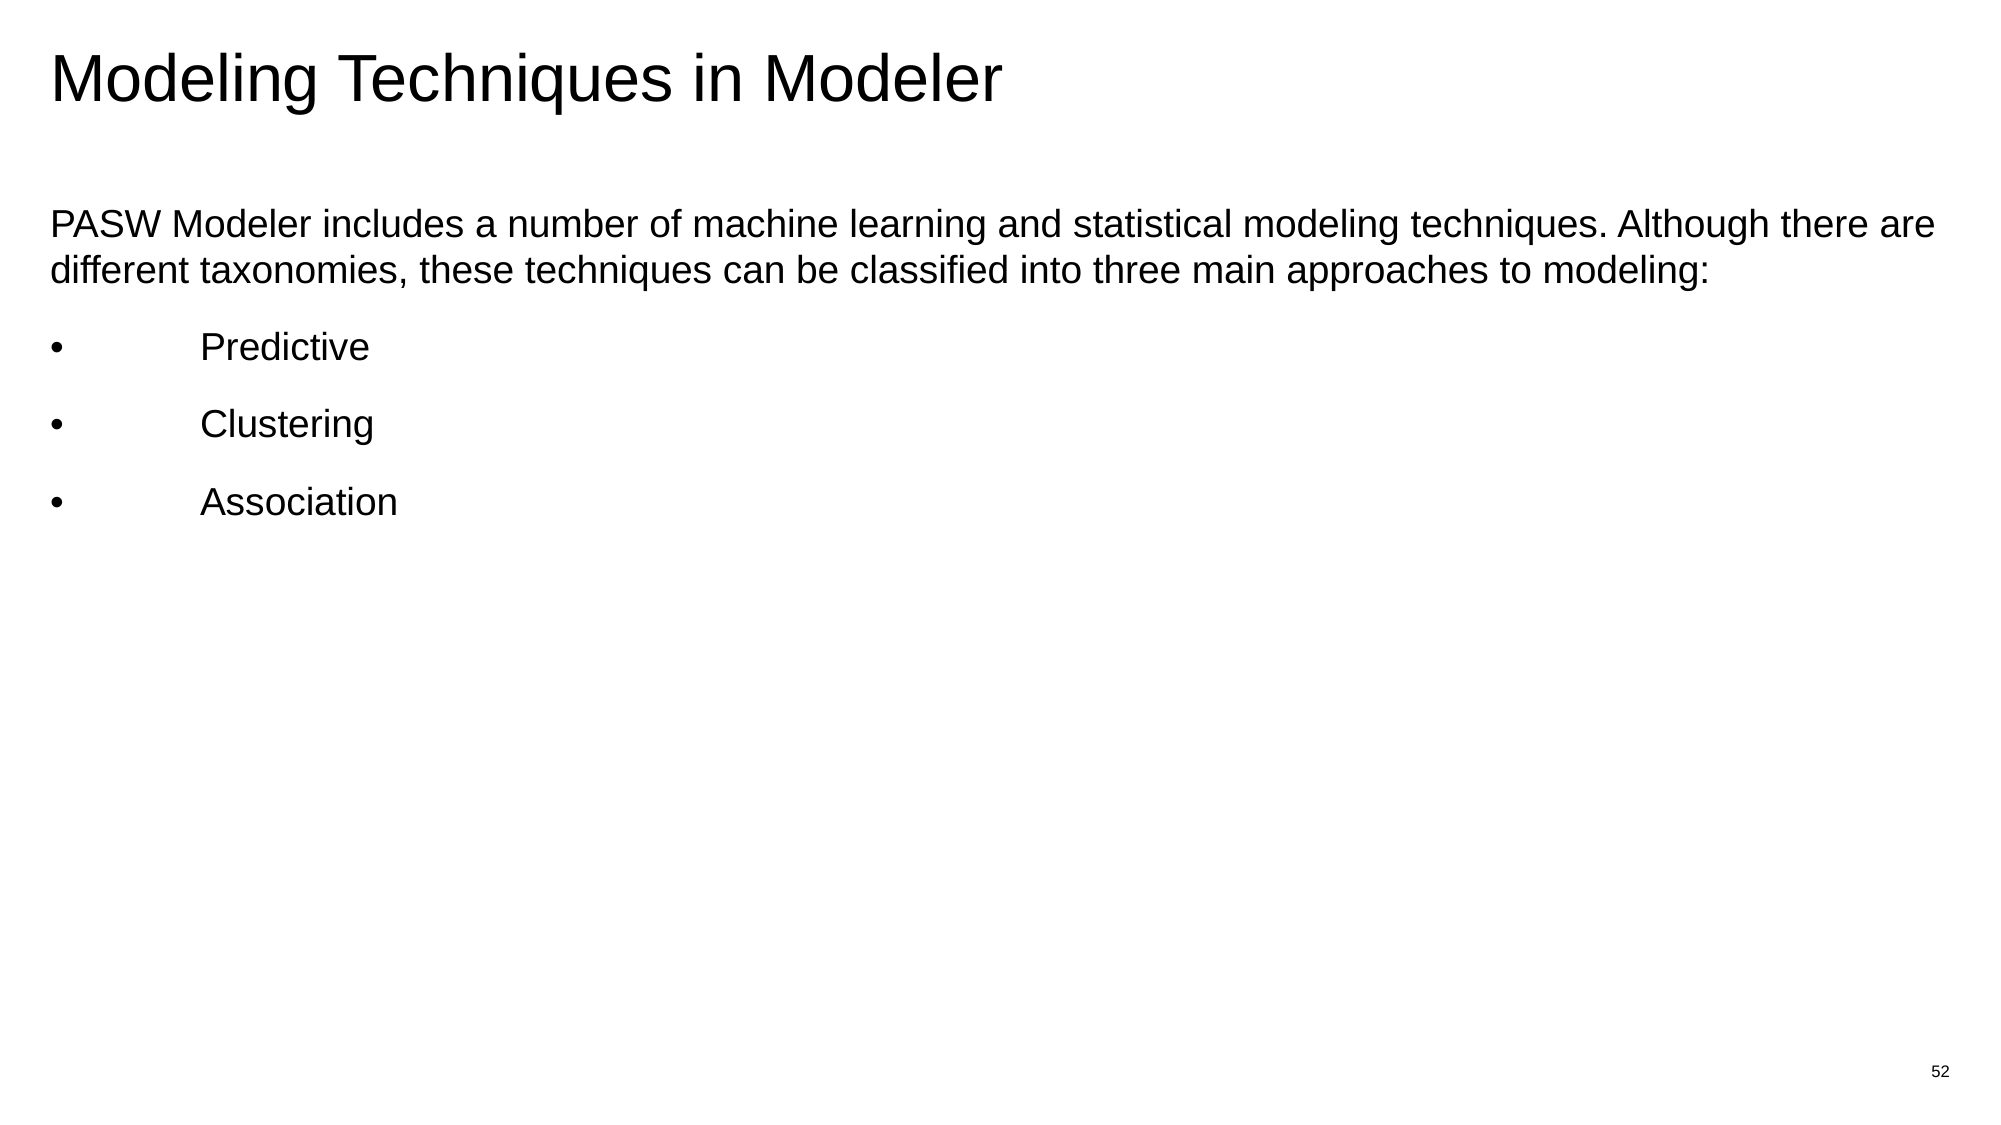

# Modeling Techniques in Modeler
PASW Modeler includes a number of machine learning and statistical modeling techniques. Although there are different taxonomies, these techniques can be classified into three main approaches to modeling:
•	Predictive
•	Clustering
•	Association
52